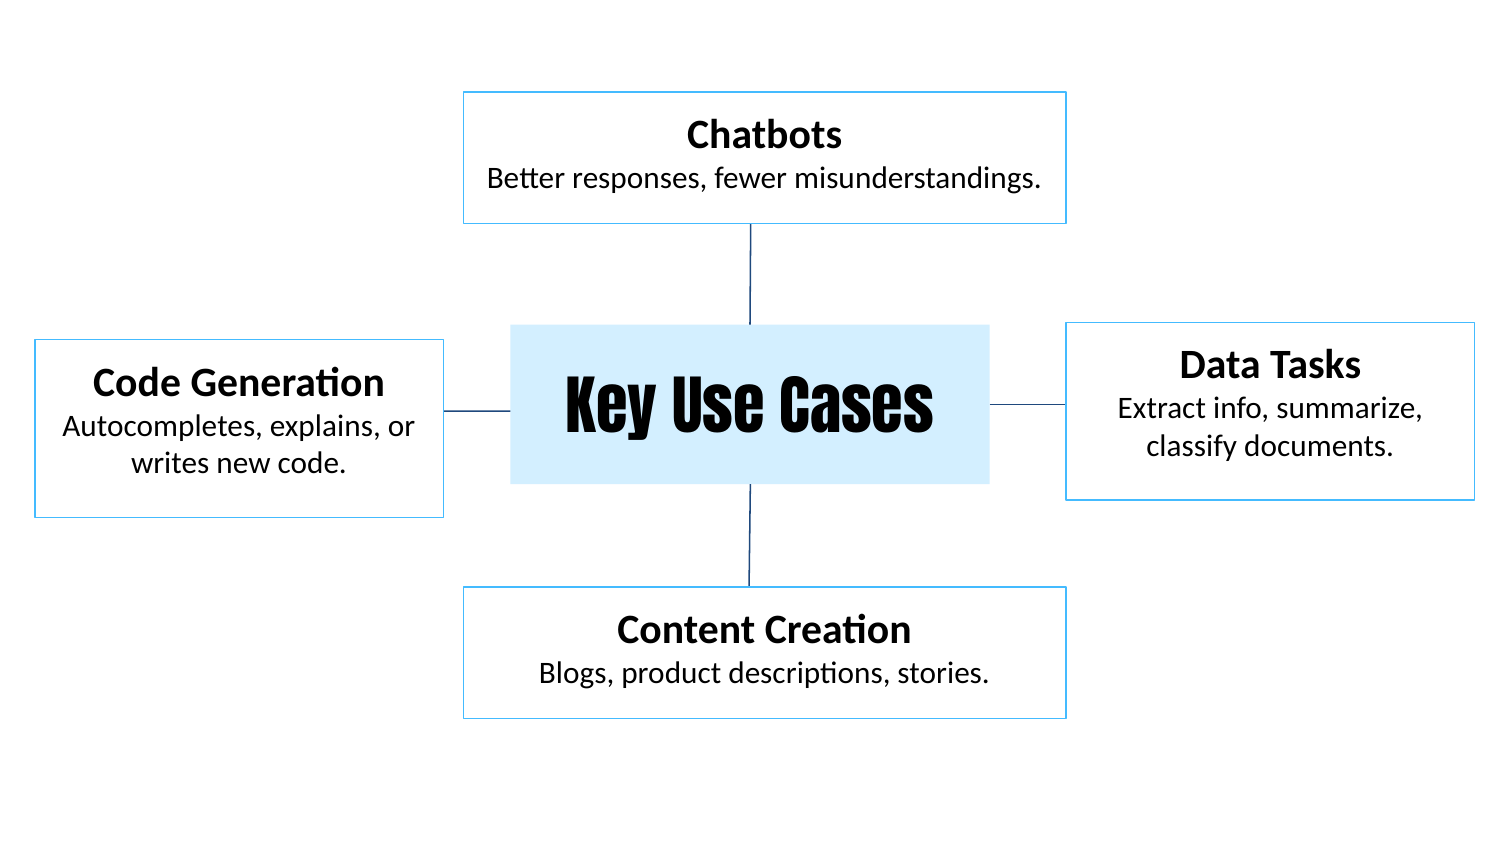

Chatbots
Better responses, fewer misunderstandings.
Data Tasks
Extract info, summarize, classify documents.

Key Use Cases
Code Generation
Autocompletes, explains, or writes new code.
Content Creation
Blogs, product descriptions, stories.